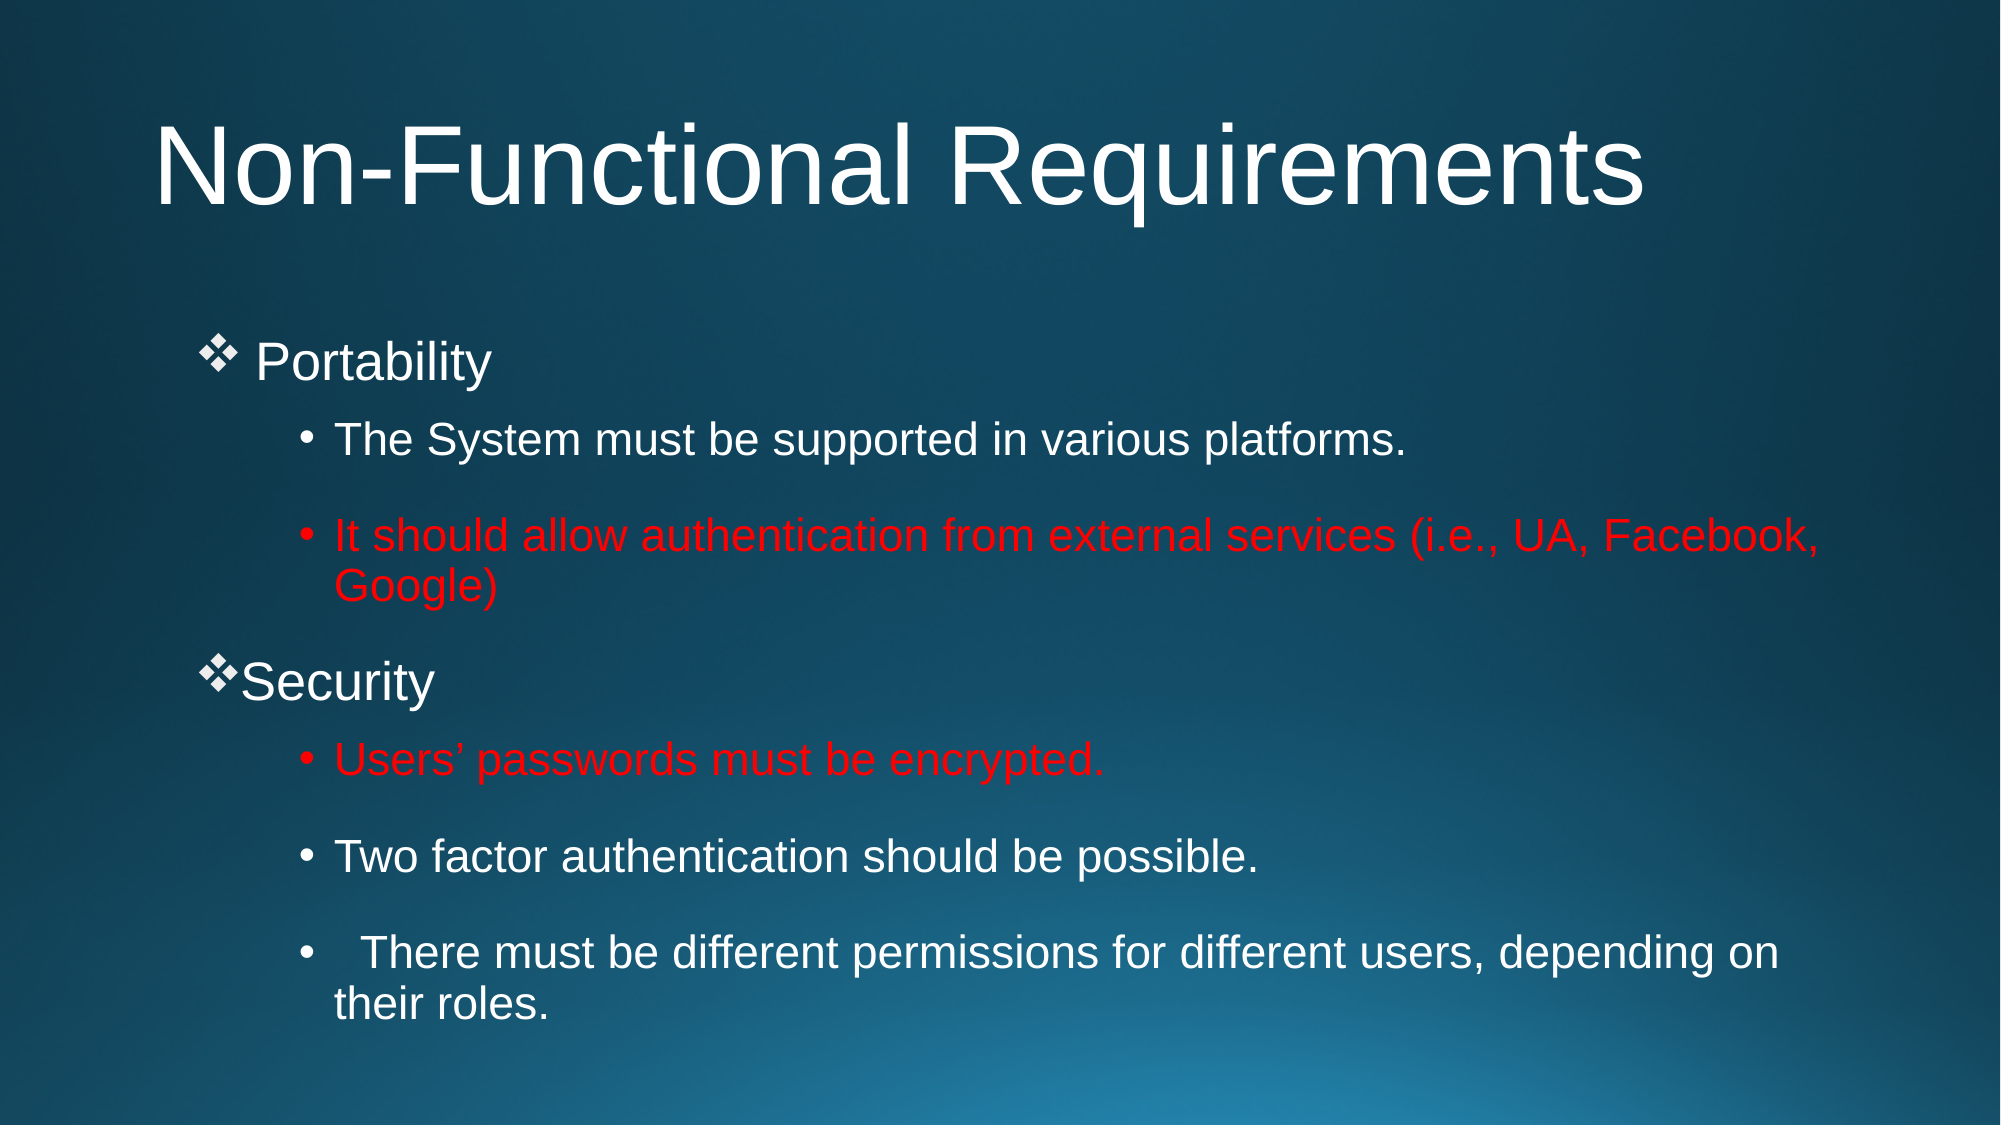

# Non-Functional Requirements
 Portability
The System must be supported in various platforms.
It should allow authentication from external services (i.e., UA, Facebook, Google)
Security
Users’ passwords must be encrypted.
Two factor authentication should be possible.
  There must be different permissions for different users, depending on their roles.